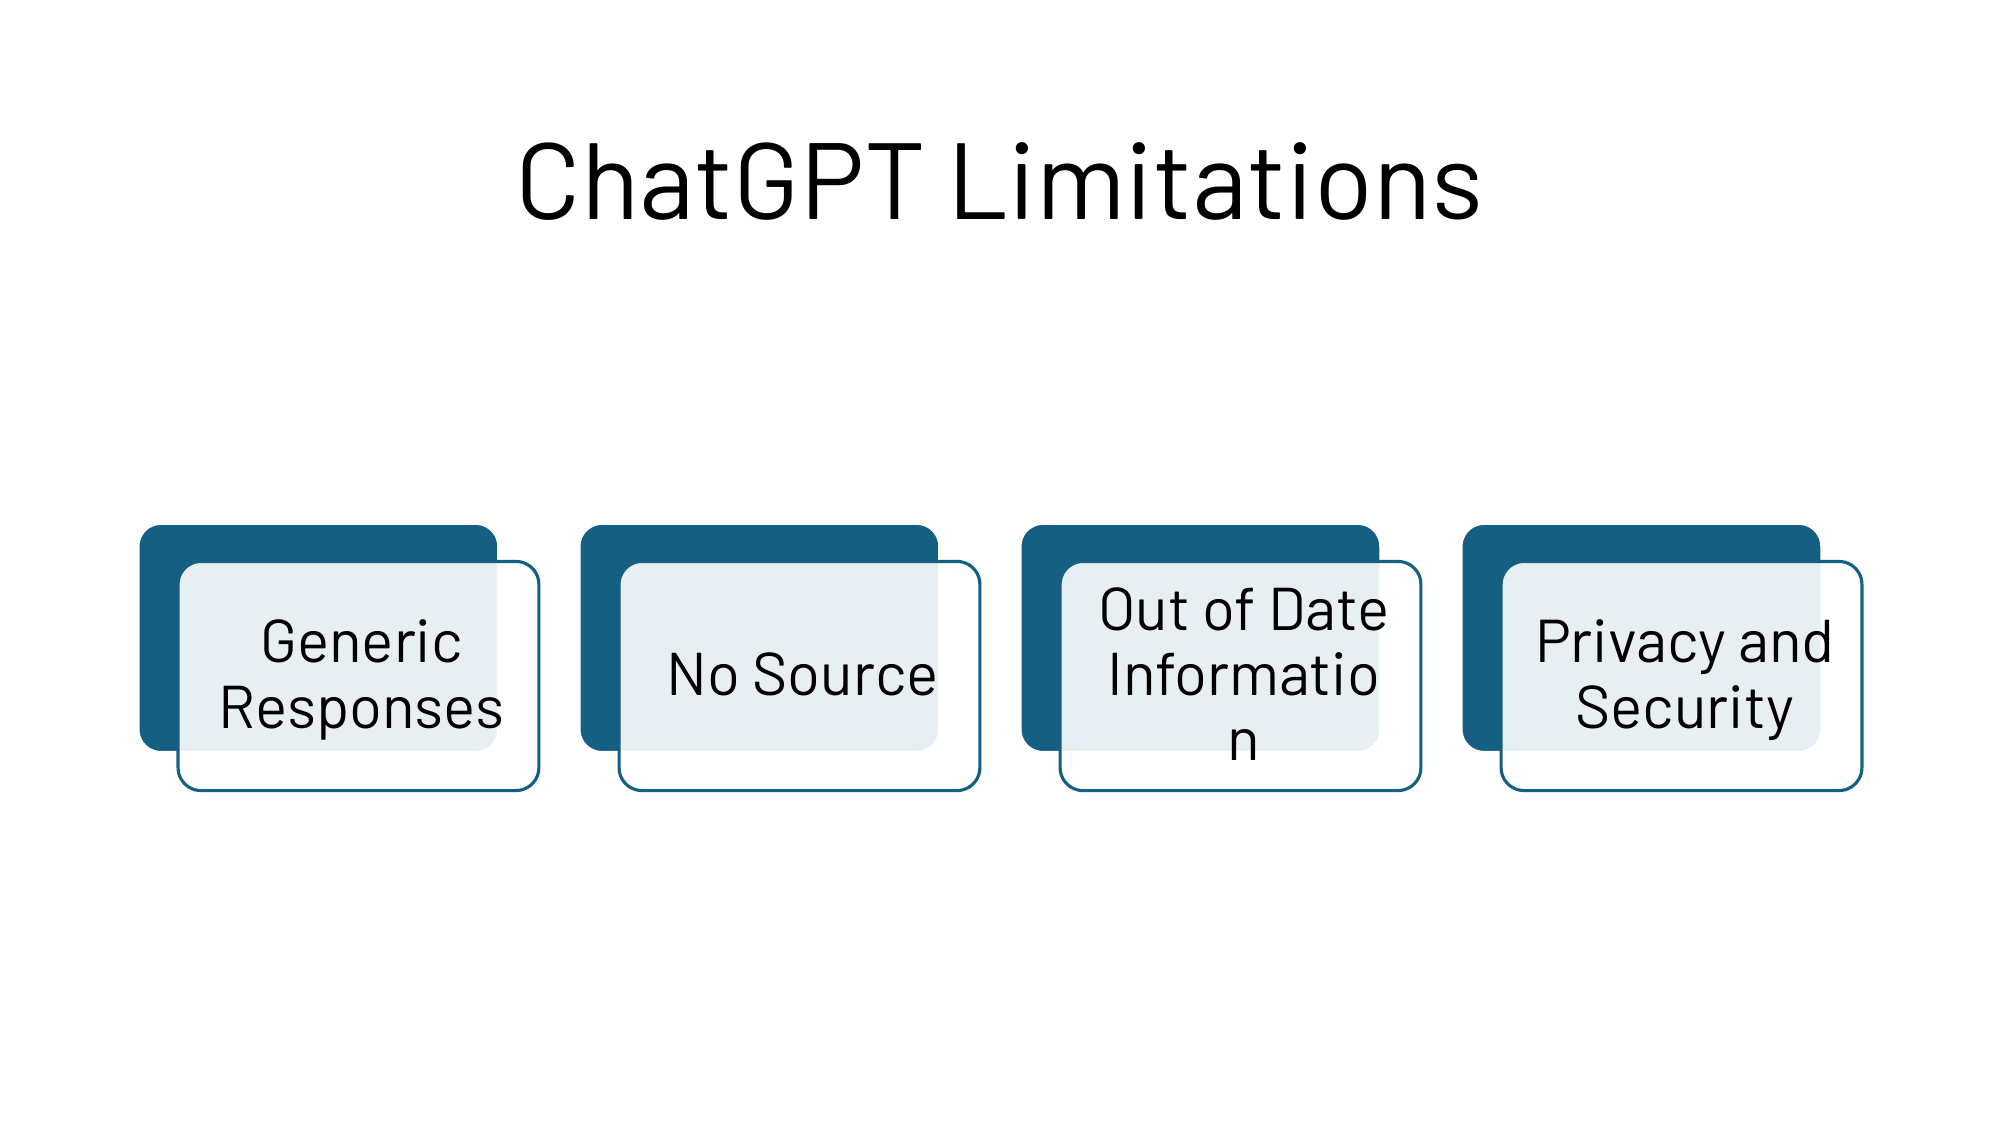

# ChatGPT Limitations
Generic Responses
No Source
Out of Date Information
Privacy and Security